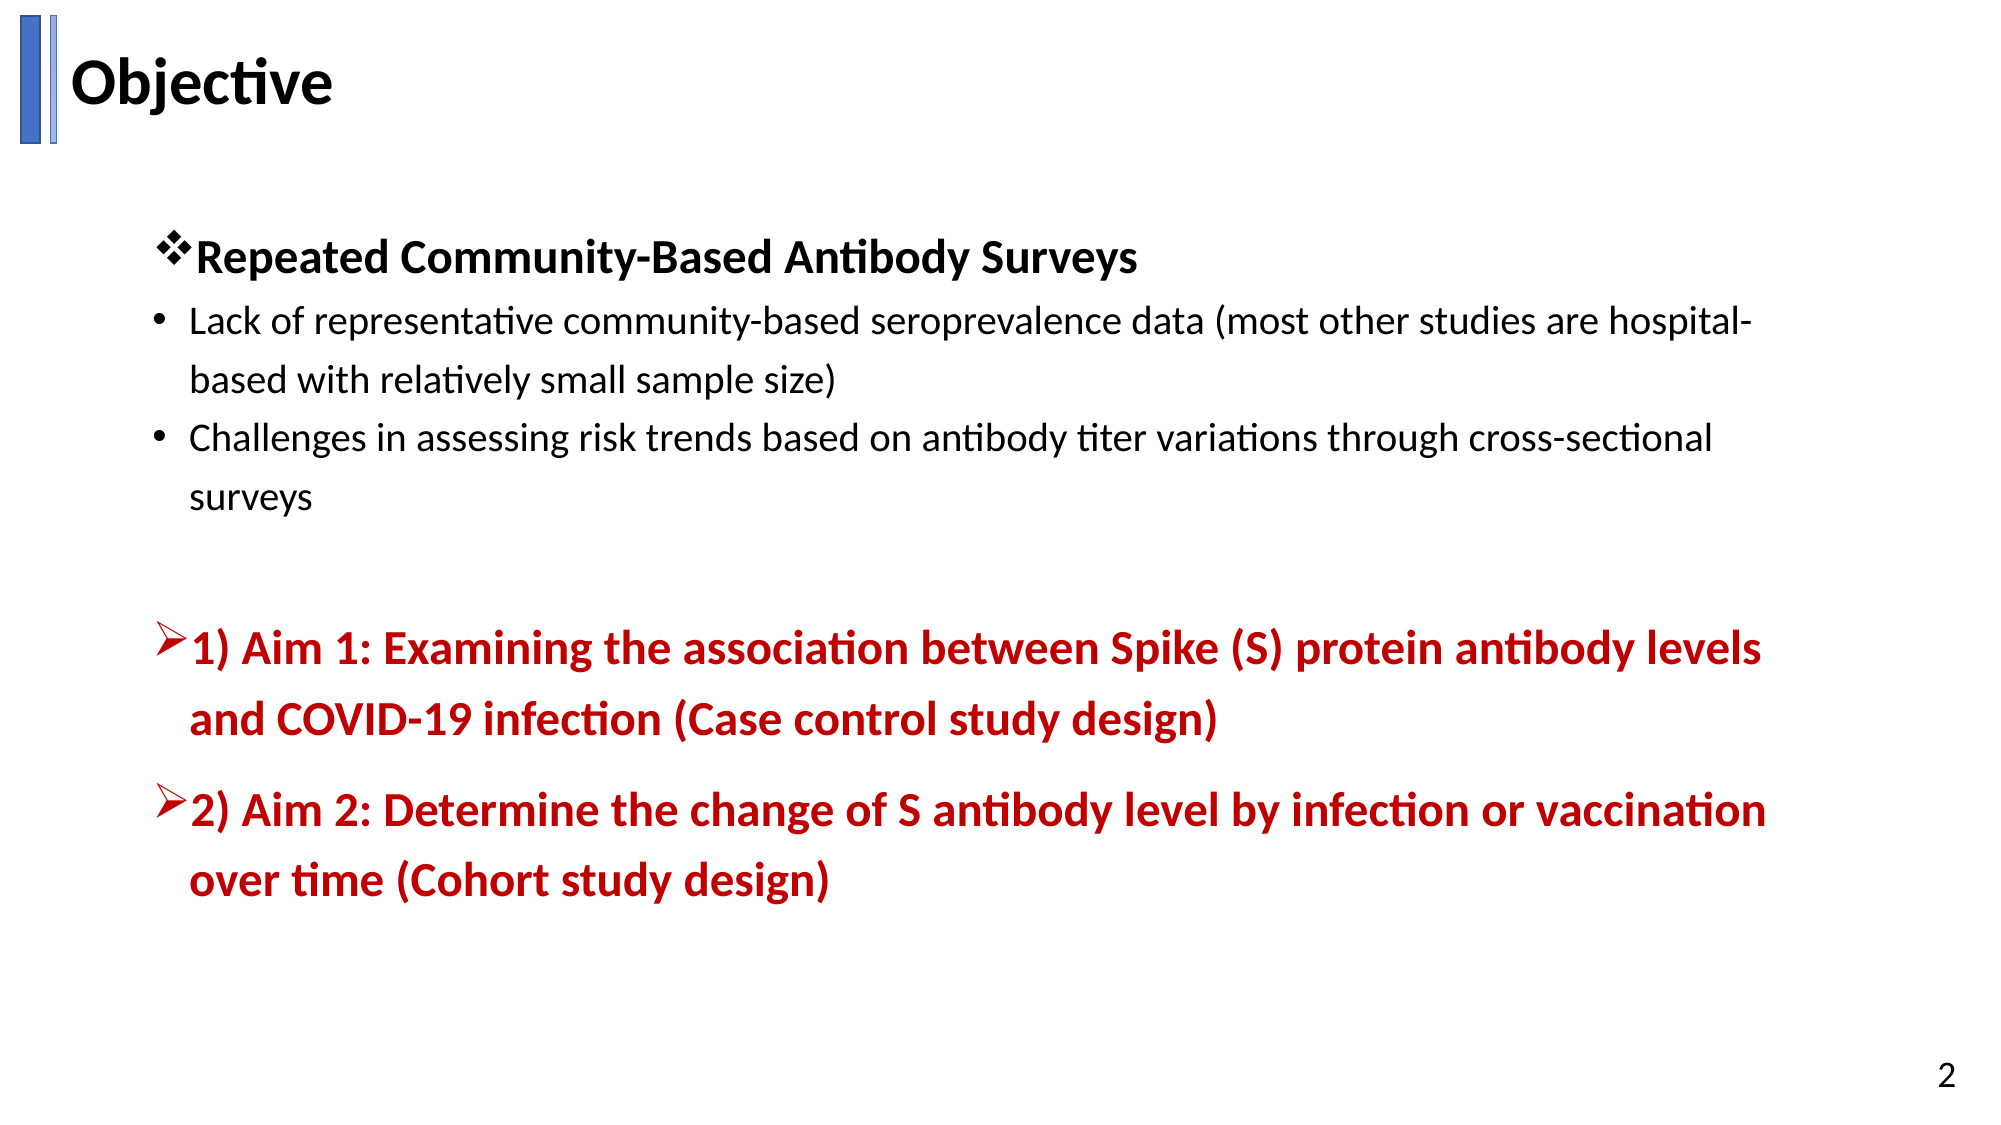

# Objective
Repeated Community-Based Antibody Surveys
Lack of representative community-based seroprevalence data (most other studies are hospital-based with relatively small sample size)
Challenges in assessing risk trends based on antibody titer variations through cross-sectional surveys

1) Aim 1: Examining the association between Spike (S) protein antibody levels and COVID-19 infection (Case control study design)
2) Aim 2: Determine the change of S antibody level by infection or vaccination over time (Cohort study design)

2